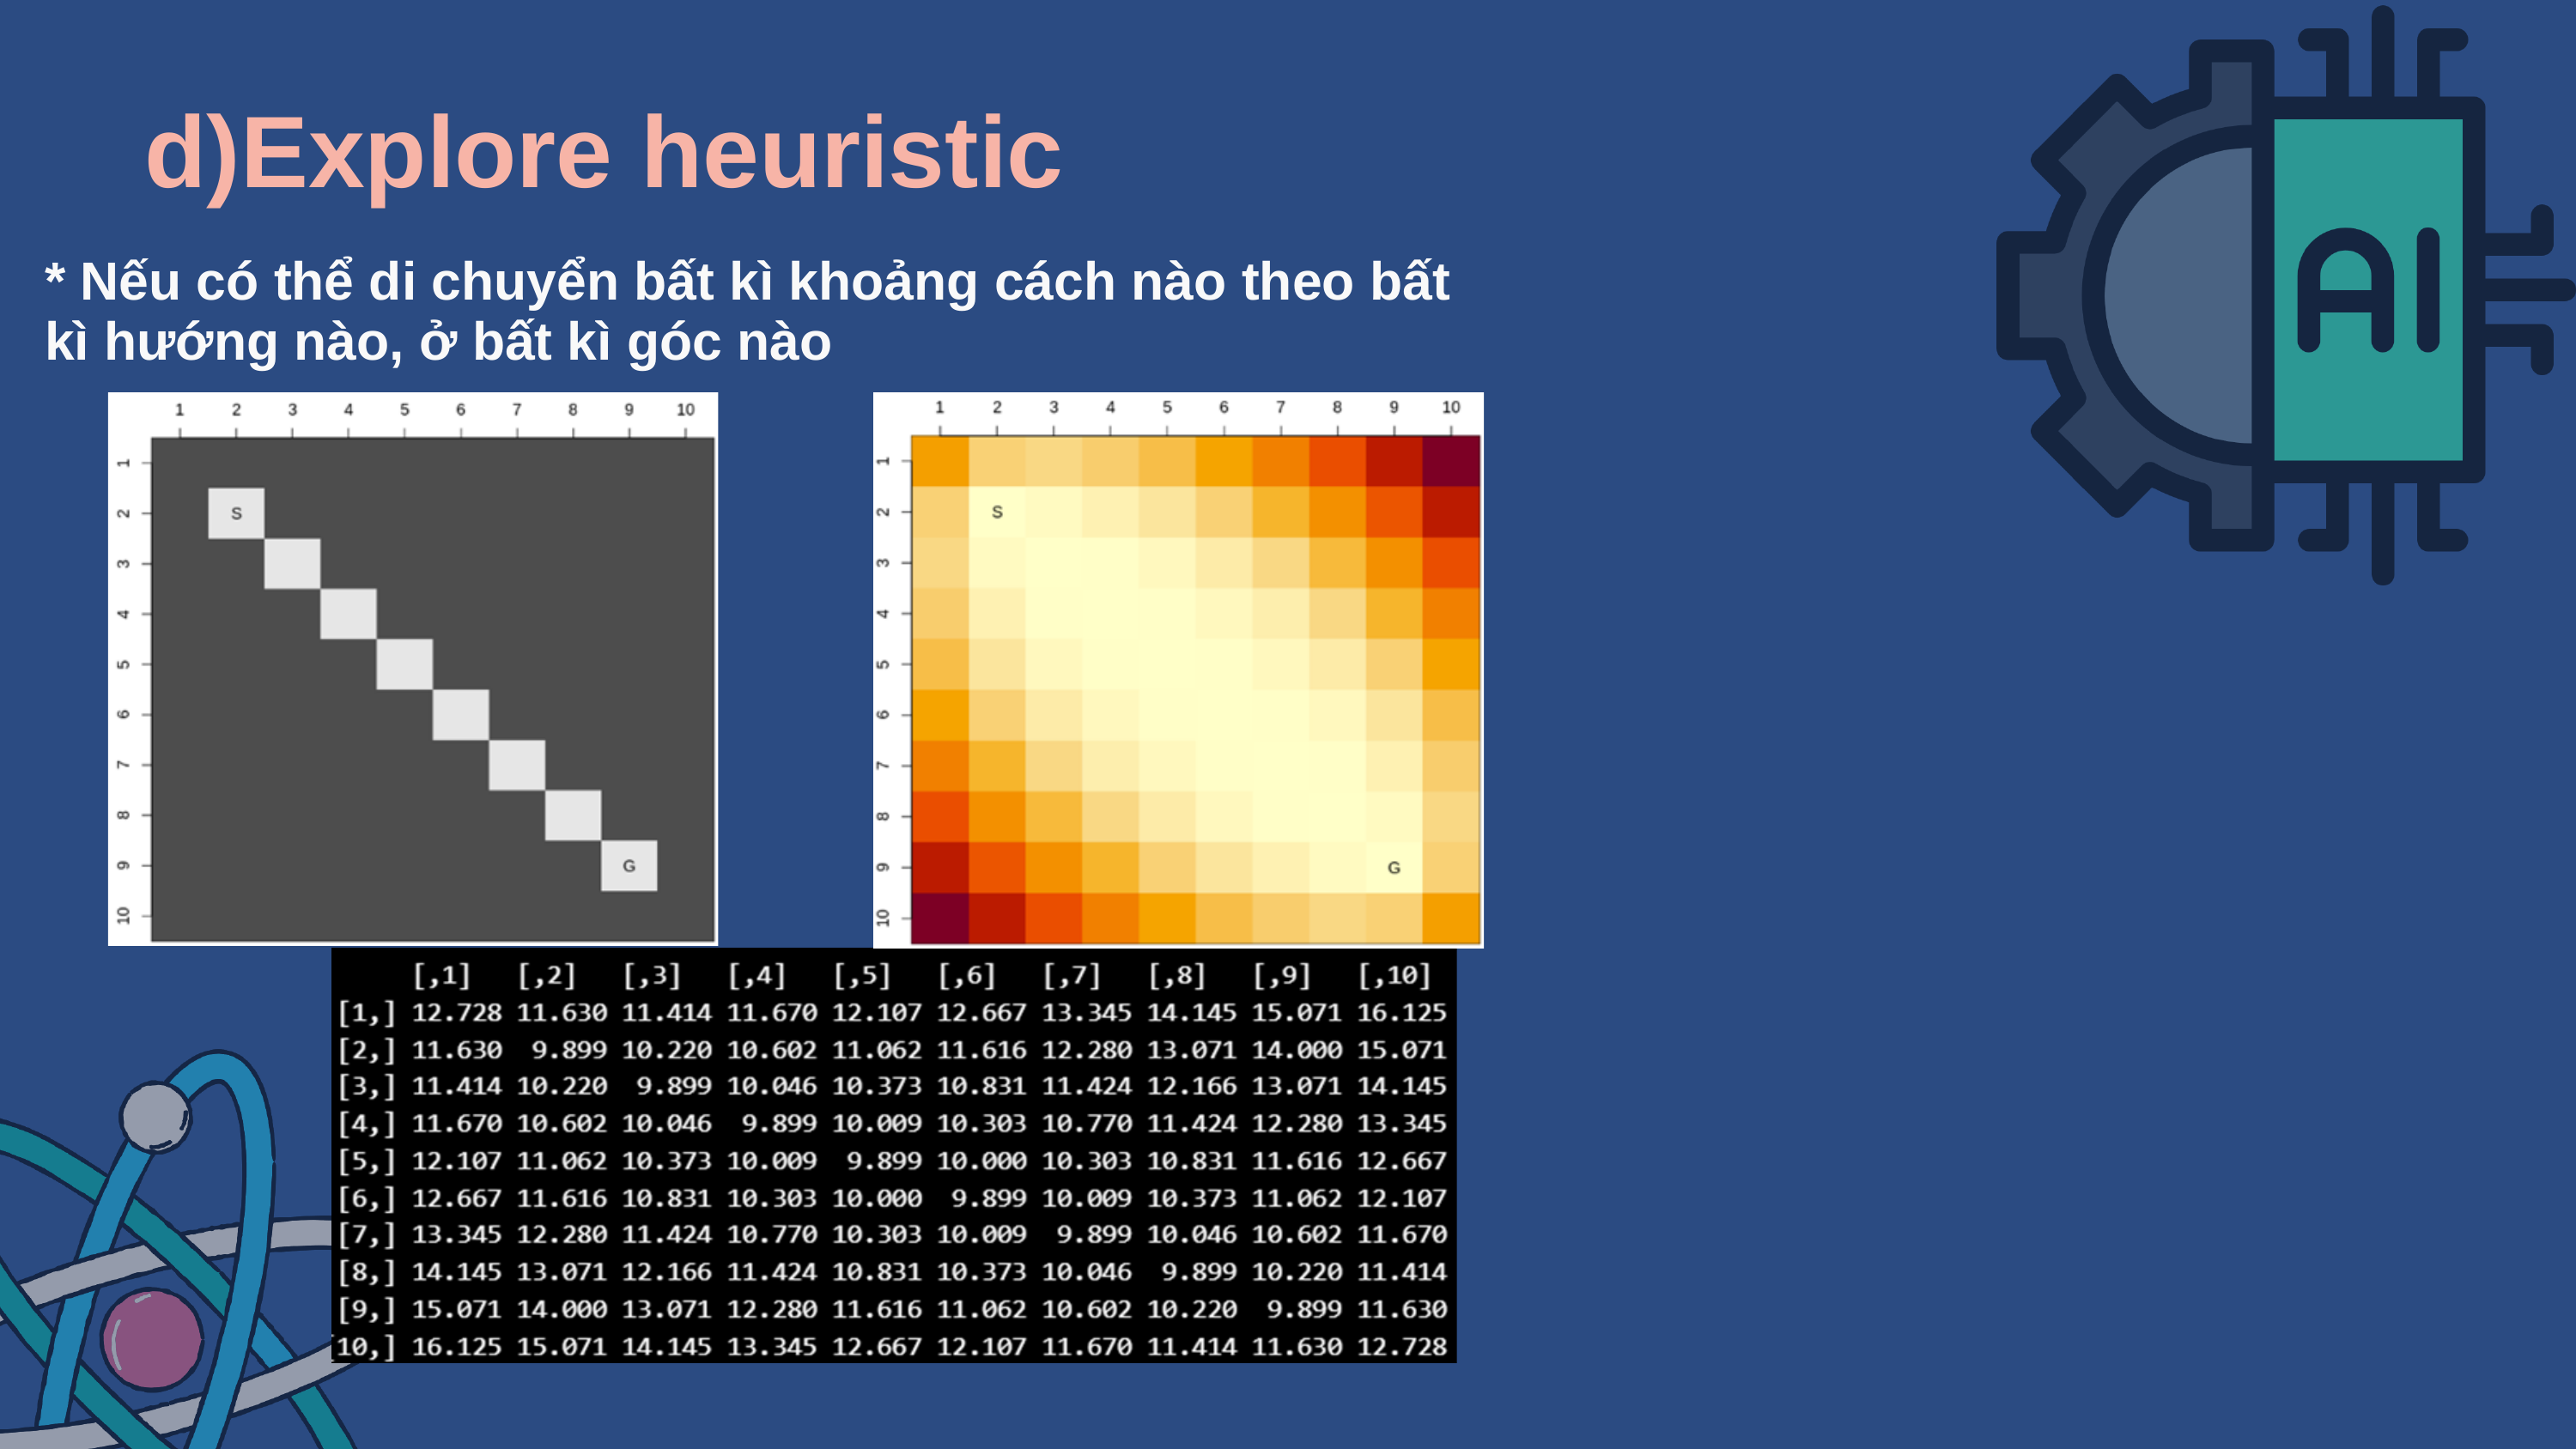

d)Explore heuristic

* Nếu có thể di chuyển bất kì khoảng cách nào theo bất kì hướng nào, ở bất kì góc nào